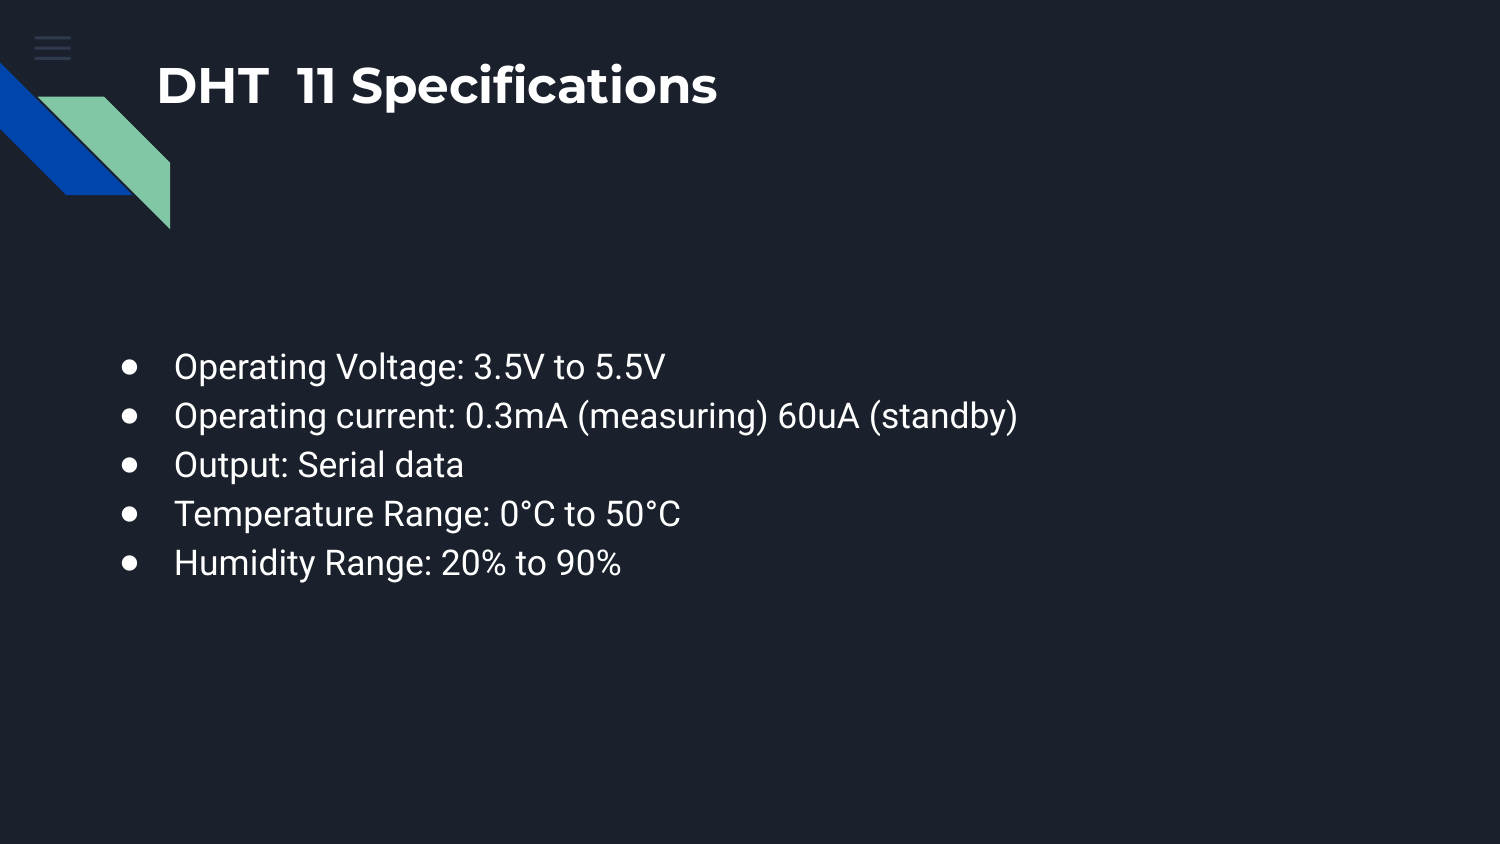

# DHT  11 Specifications
Operating Voltage: 3.5V to 5.5V
Operating current: 0.3mA (measuring) 60uA (standby)
Output: Serial data
Temperature Range: 0°C to 50°C
Humidity Range: 20% to 90%